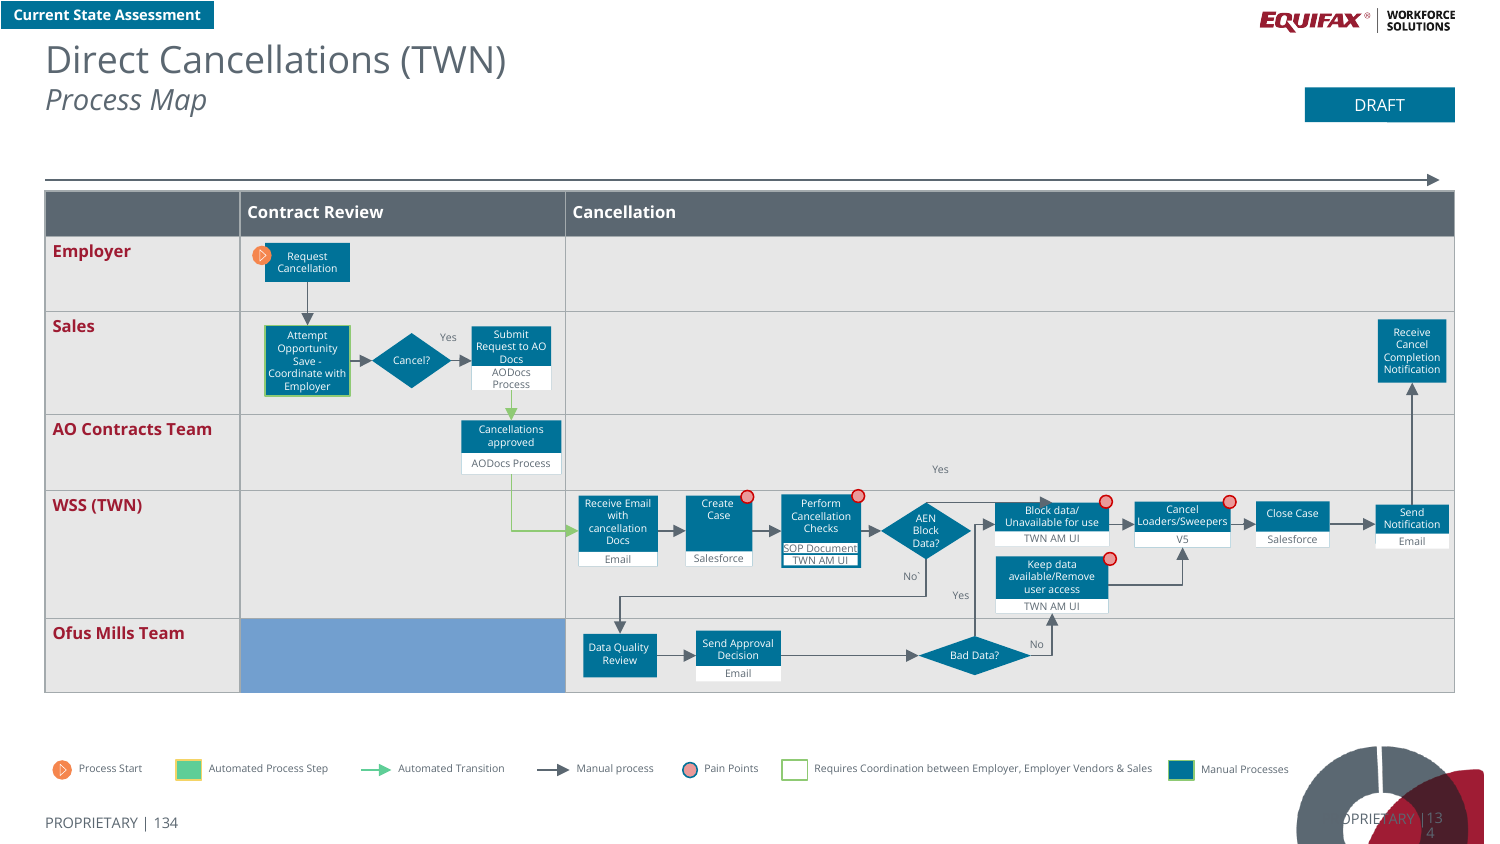

Current State Assessment
# Direct Cancellations (TWN)
Process Map
DRAFT
|  |  | Contract Review | Cancellation |
| --- | --- | --- | --- |
| Employer |  |  |  |
| Sales |  |  |  |
| AO Contracts Team |  |  |  |
| WSS (TWN) |  |  |  |
| Ofus Mills Team |  |  |  |
Request Cancellation

Receive Cancel Completion Notification
Attempt Opportunity Save - Coordinate with Employer
Submit Request to AO Docs
Yes
Cancel?
AODocs Process
Cancellations approved
AODocs Process
Yes

Perform Cancellation Checks

Create
Case

Receive Email with cancellation Docs
Close Case
Cancel Loaders/Sweepers
AEN Block Data?
Block data/
Unavailable for use
Send Notification
TWN AM UI
Salesforce
V5
Email
SOP Document
Salesforce
Email

TWN AM UI
Keep data available/Remove user access
No`
Yes
TWN AM UI
Send Approval Decision
Data Quality
Review
Bad Data?
No
Email

Process Start
Automated Process Step
Automated Transition
Manual process
Pain Points
Requires Coordination between Employer, Employer Vendors & Sales

Manual Processes
PROPRIETARY |
134